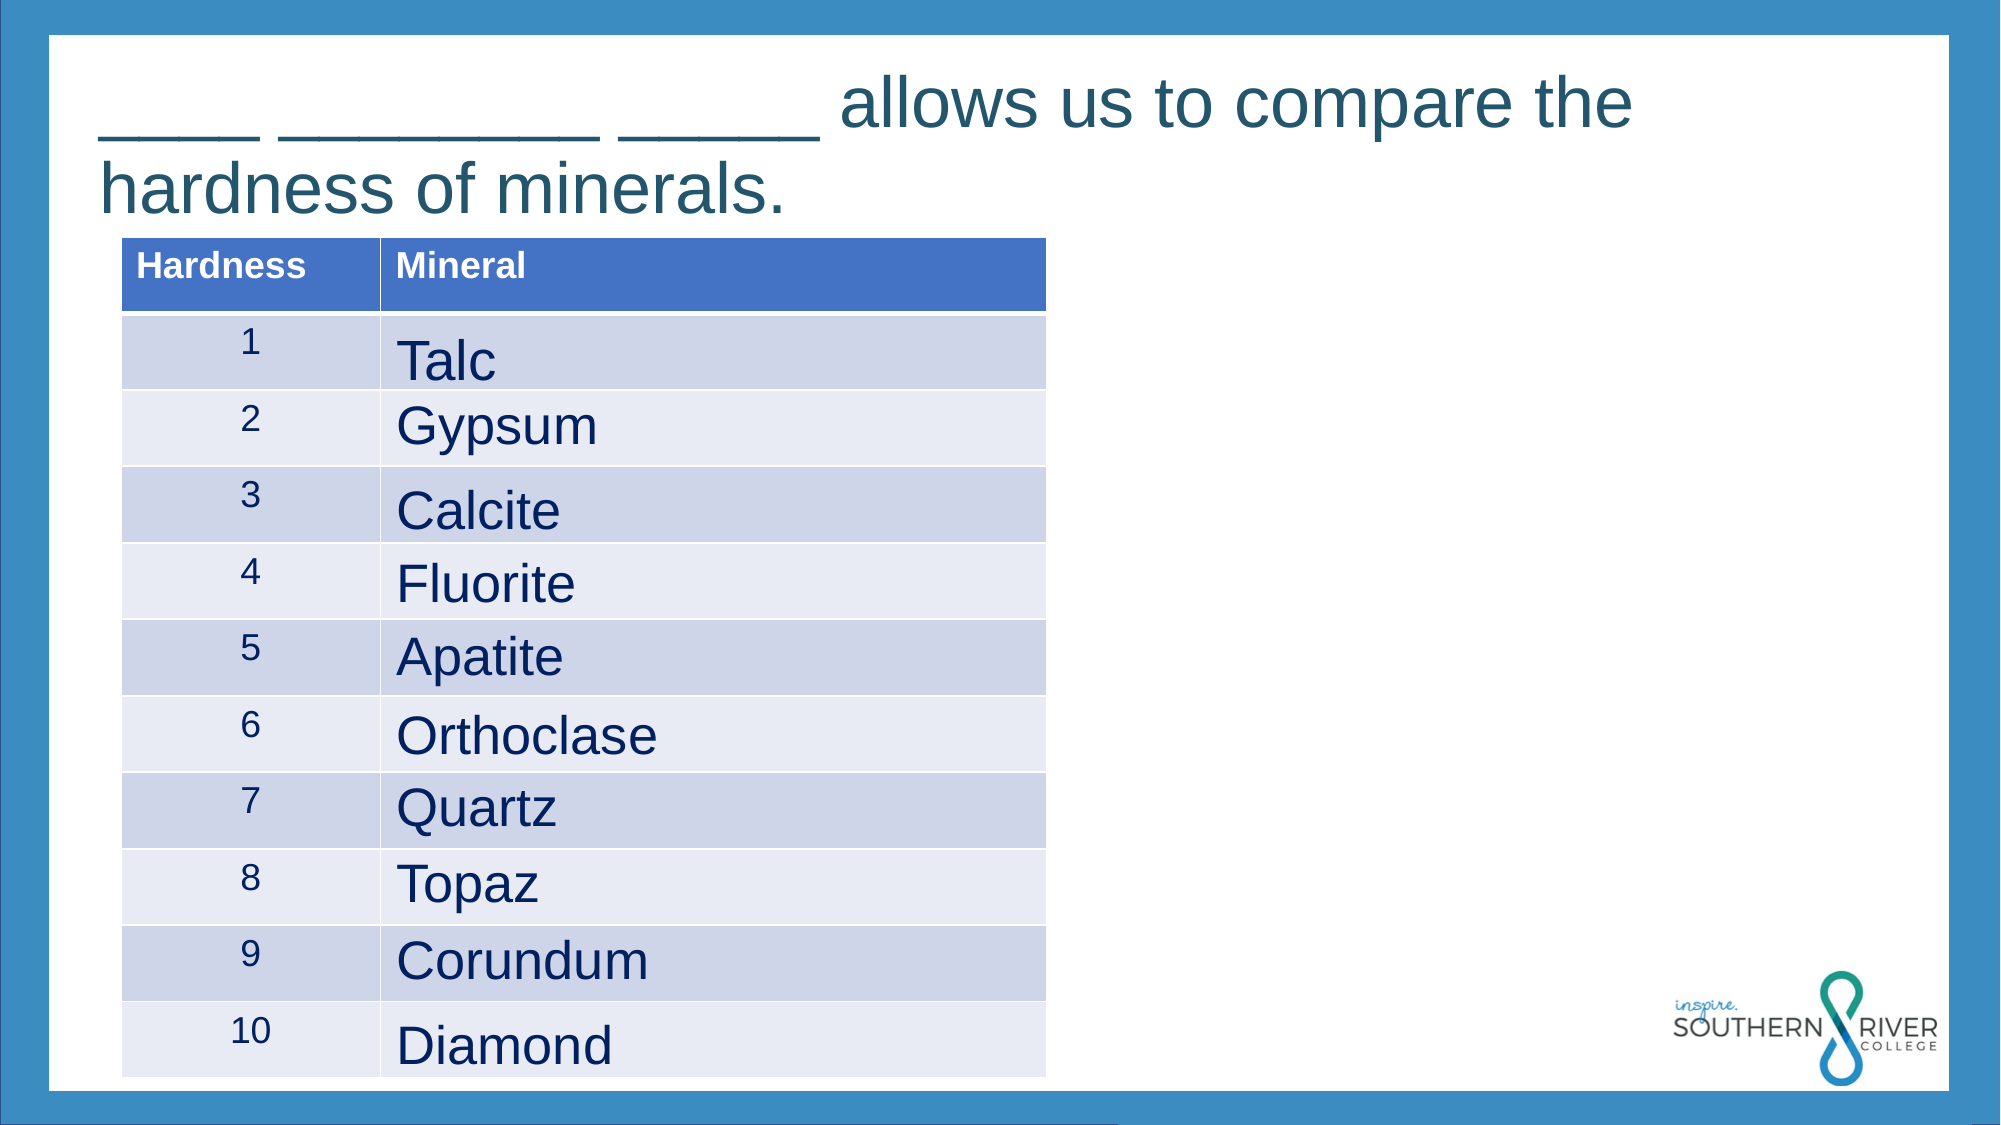

____ ________ _____ allows us to compare the hardness of minerals.

| Hardness | Mineral |
| --- | --- |
| 1 |  |
| 2 |  |
| 3 |  |
| 4 |  |
| 5 |  |
| 6 |  |
| 7 |  |
| 8 |  |
| 9 |  |
| 10 |  |
Talc
Gypsum
Calcite
Fluorite
Apatite
Orthoclase
Quartz
Topaz
Corundum
Diamond